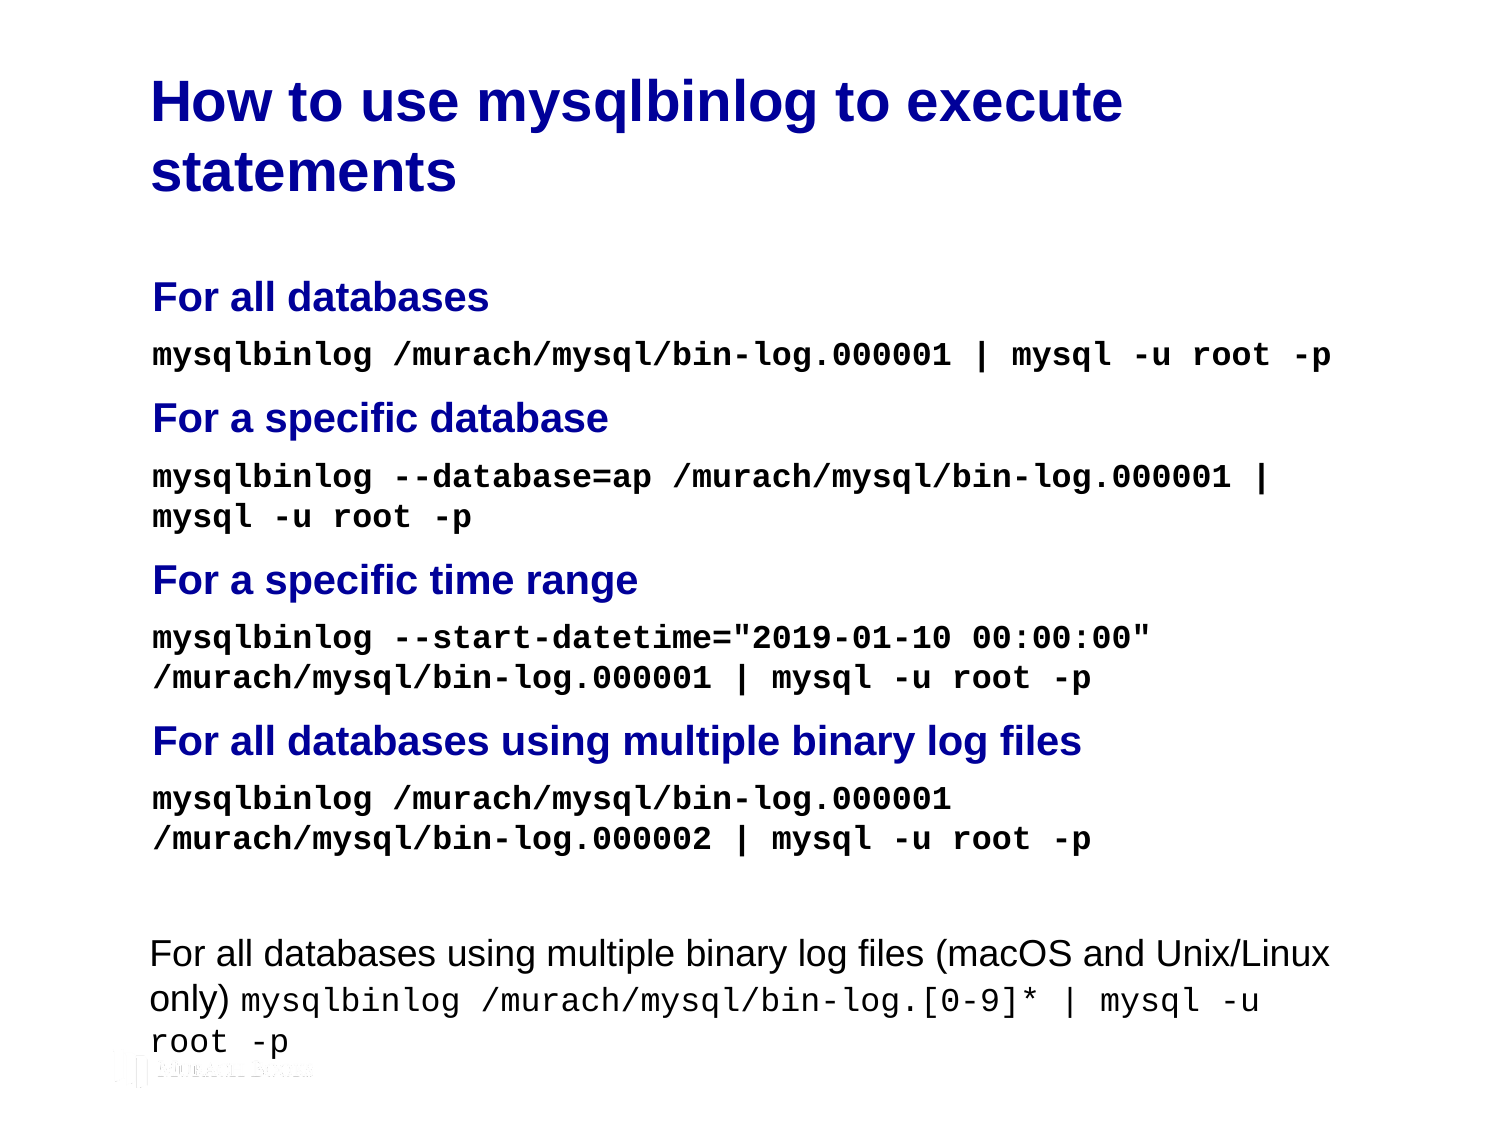

# How to use mysqlbinlog to execute statements
For all databases
mysqlbinlog /murach/mysql/bin-log.000001 | mysql -u root -p
For a specific database
mysqlbinlog --database=ap /murach/mysql/bin-log.000001 | mysql -u root -p
For a specific time range
mysqlbinlog --start-datetime="2019-01-10 00:00:00"
/murach/mysql/bin-log.000001 | mysql -u root -p
For all databases using multiple binary log files
mysqlbinlog /murach/mysql/bin-log.000001
/murach/mysql/bin-log.000002 | mysql -u root -p

For all databases using multiple binary log files (macOS and Unix/Linux only) mysqlbinlog /murach/mysql/bin-log.[0-9]* | mysql -u root -p
© 2019, Mike Murach & Associates, Inc.
Murach’s MySQL 3rd Edition

C19, Slide 359